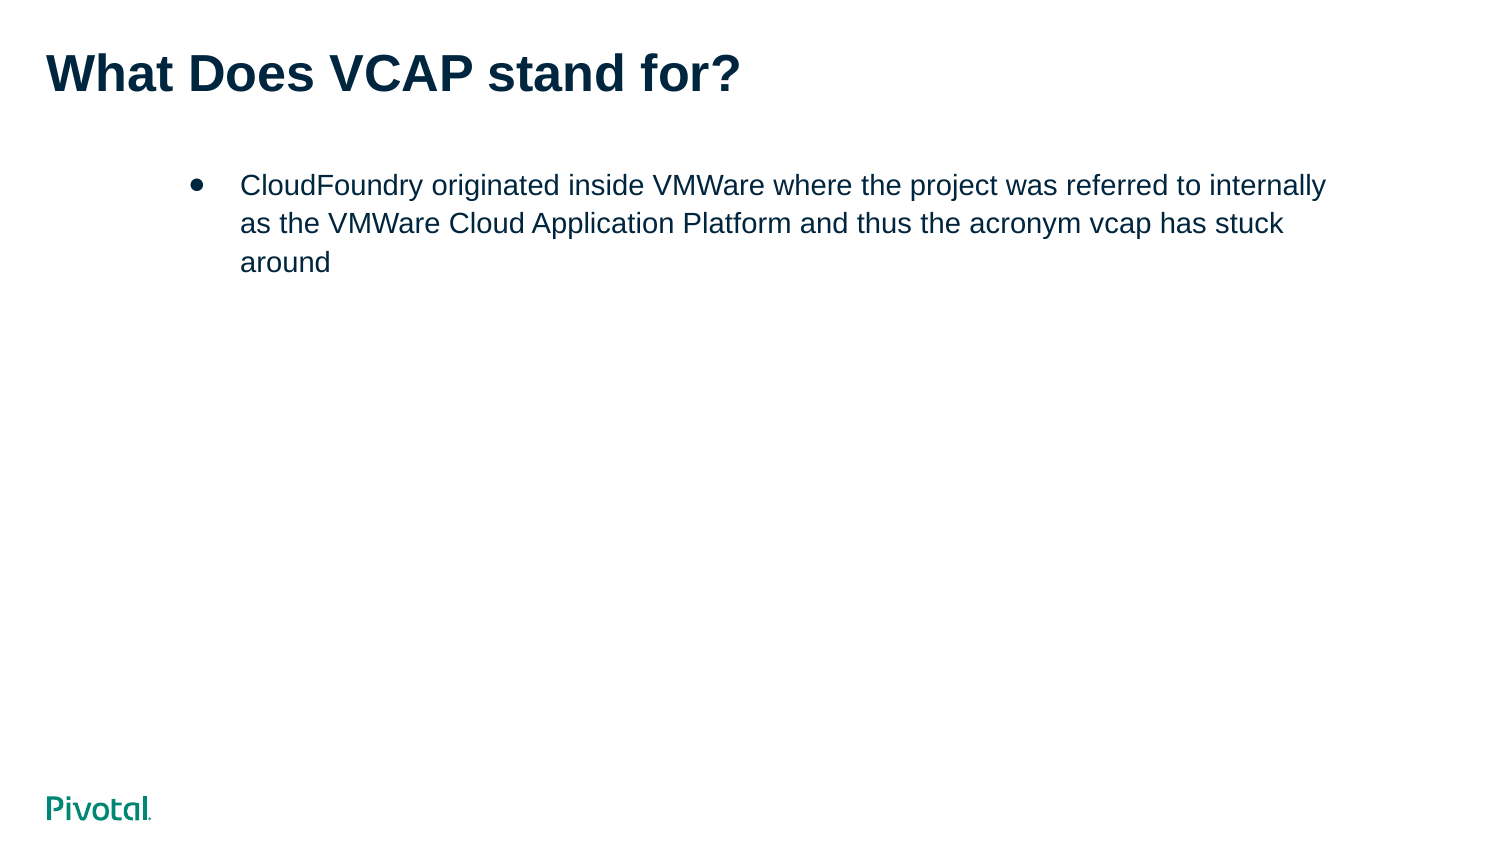

# What Does VCAP stand for?
CloudFoundry originated inside VMWare where the project was referred to internally as the VMWare Cloud Application Platform and thus the acronym vcap has stuck around